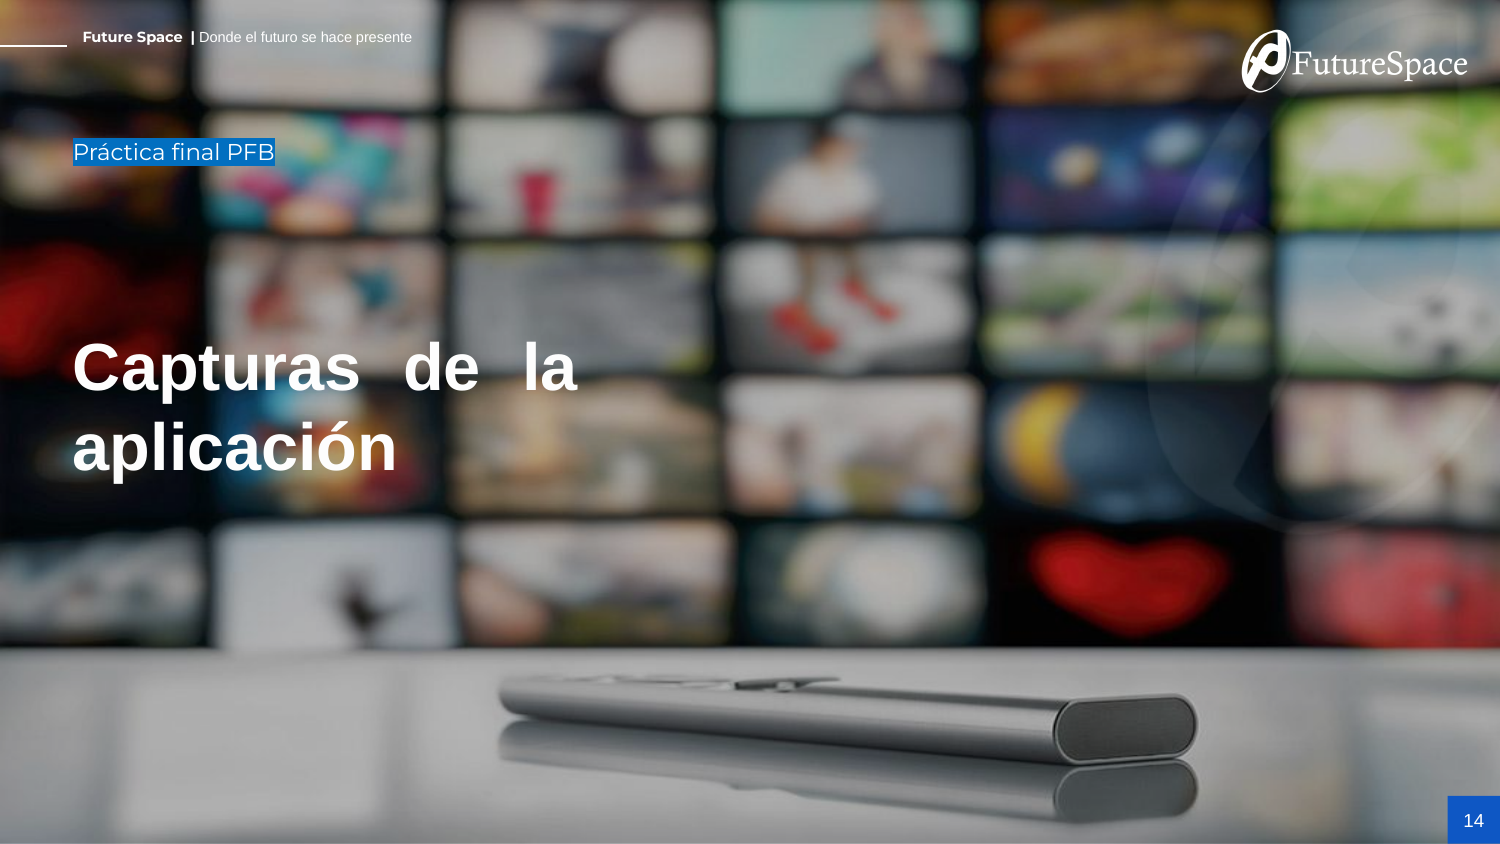

Práctica final PFB
Capturas de la aplicación